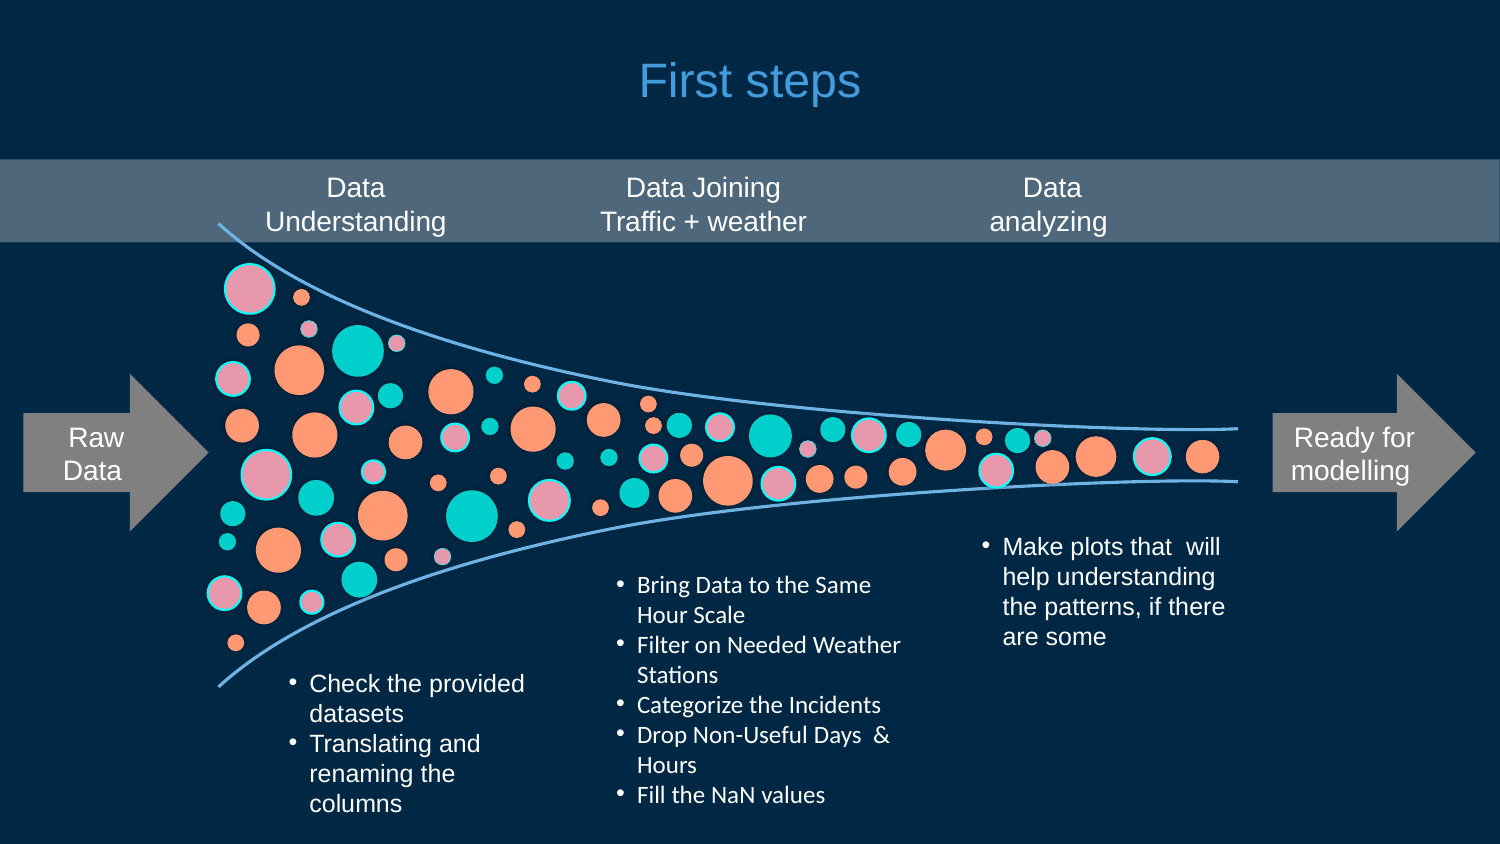

# First steps

Data Understanding
Data Joining
Traffic + weather
Data analyzing

Raw Data
Ready for modelling

Make plots that  will help understanding the patterns, if there are some

Bring Data to the Same Hour Scale
Filter on Needed Weather Stations
Categorize the Incidents
Drop Non-Useful Days  & Hours
Fill the NaN values

Check the provided datasets
Translating and renaming the columns